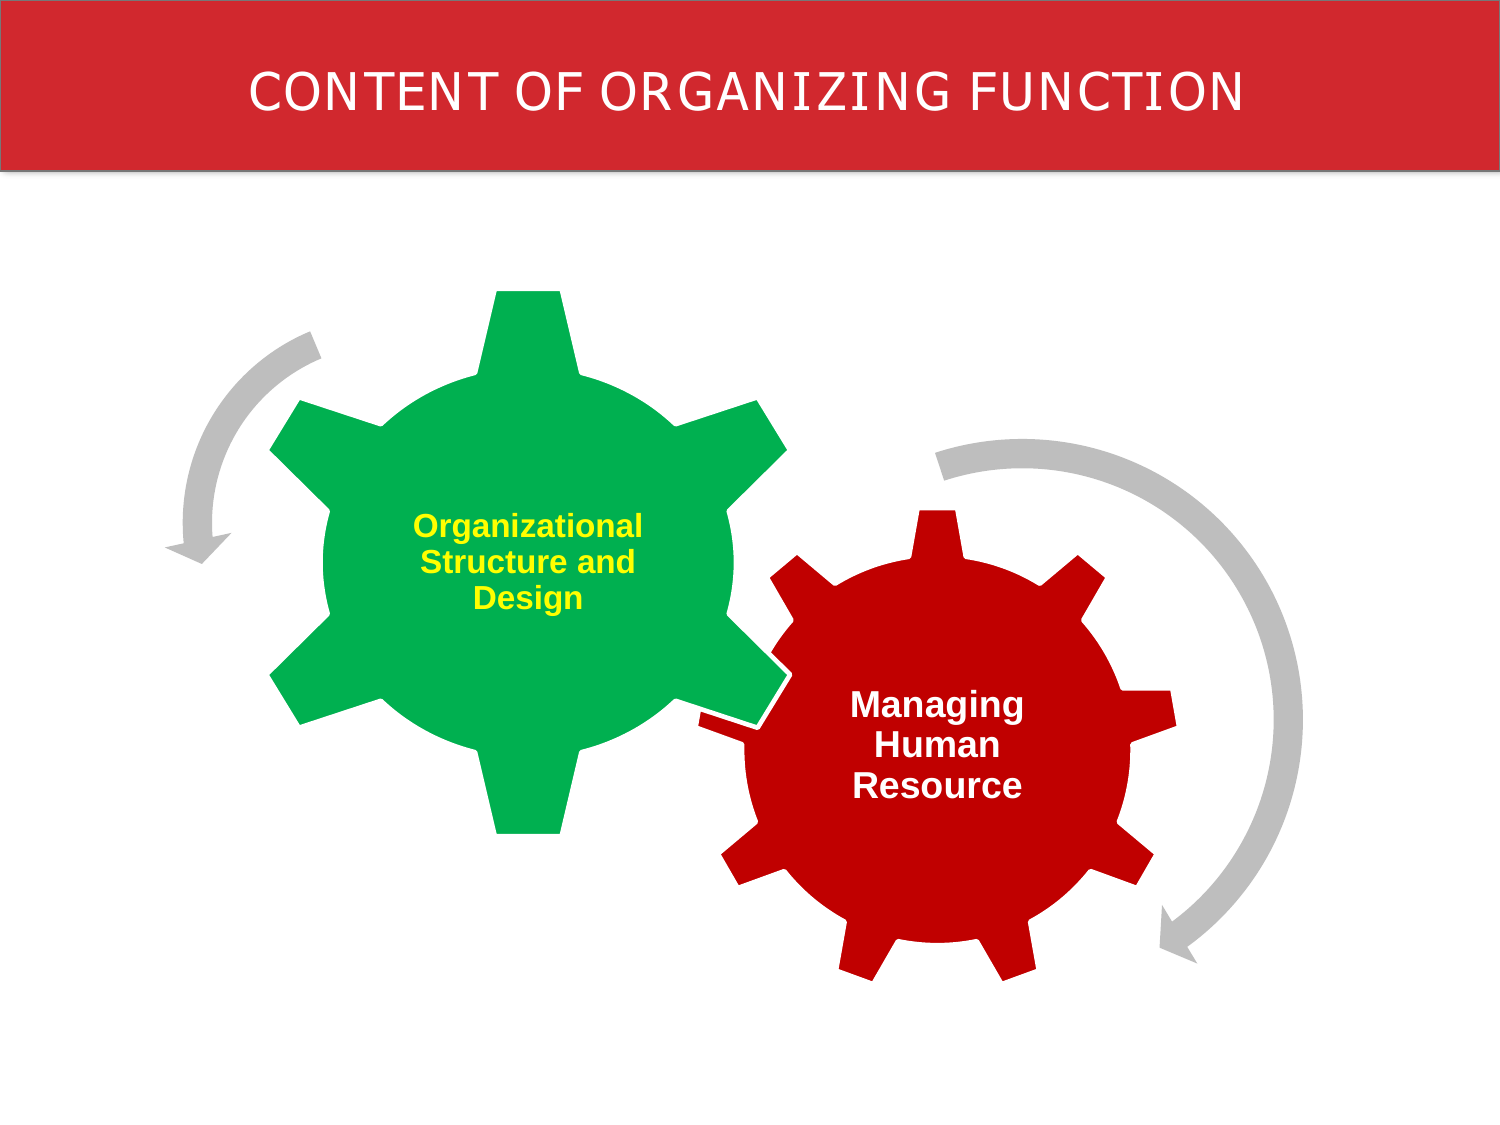

CONTENT OF ORGANIZING FUNCTION
Managing Human Resource
Organizational Structure and Design